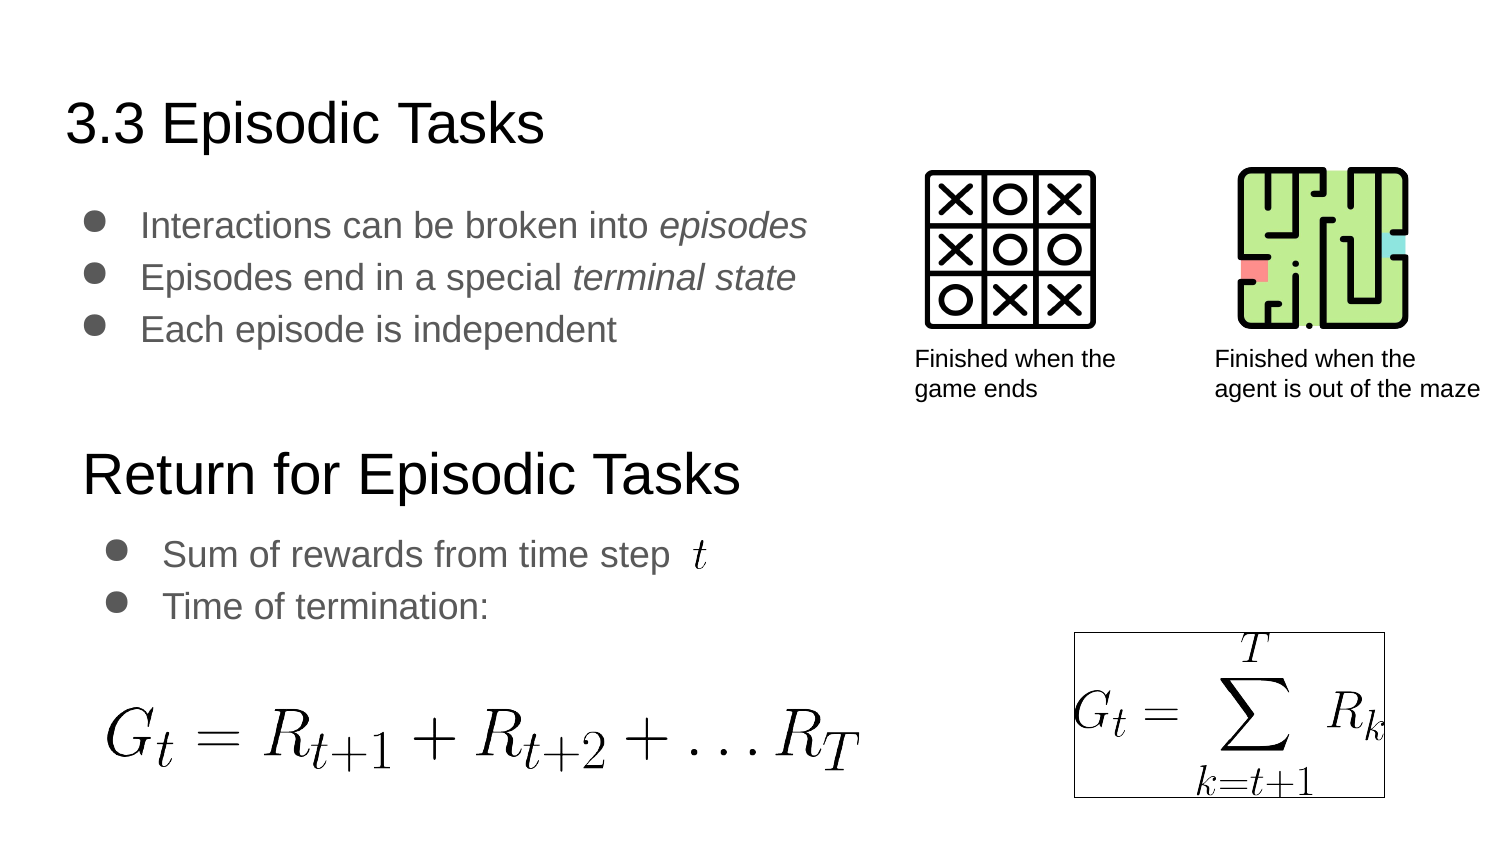

# 3.3 Episodic Tasks

Interactions can be broken into episodes
Episodes end in a special terminal state
Each episode is independent
Finished when the game ends
Finished when the agent is out of the maze
Return for Episodic Tasks
Sum of rewards from time step
Time of termination: